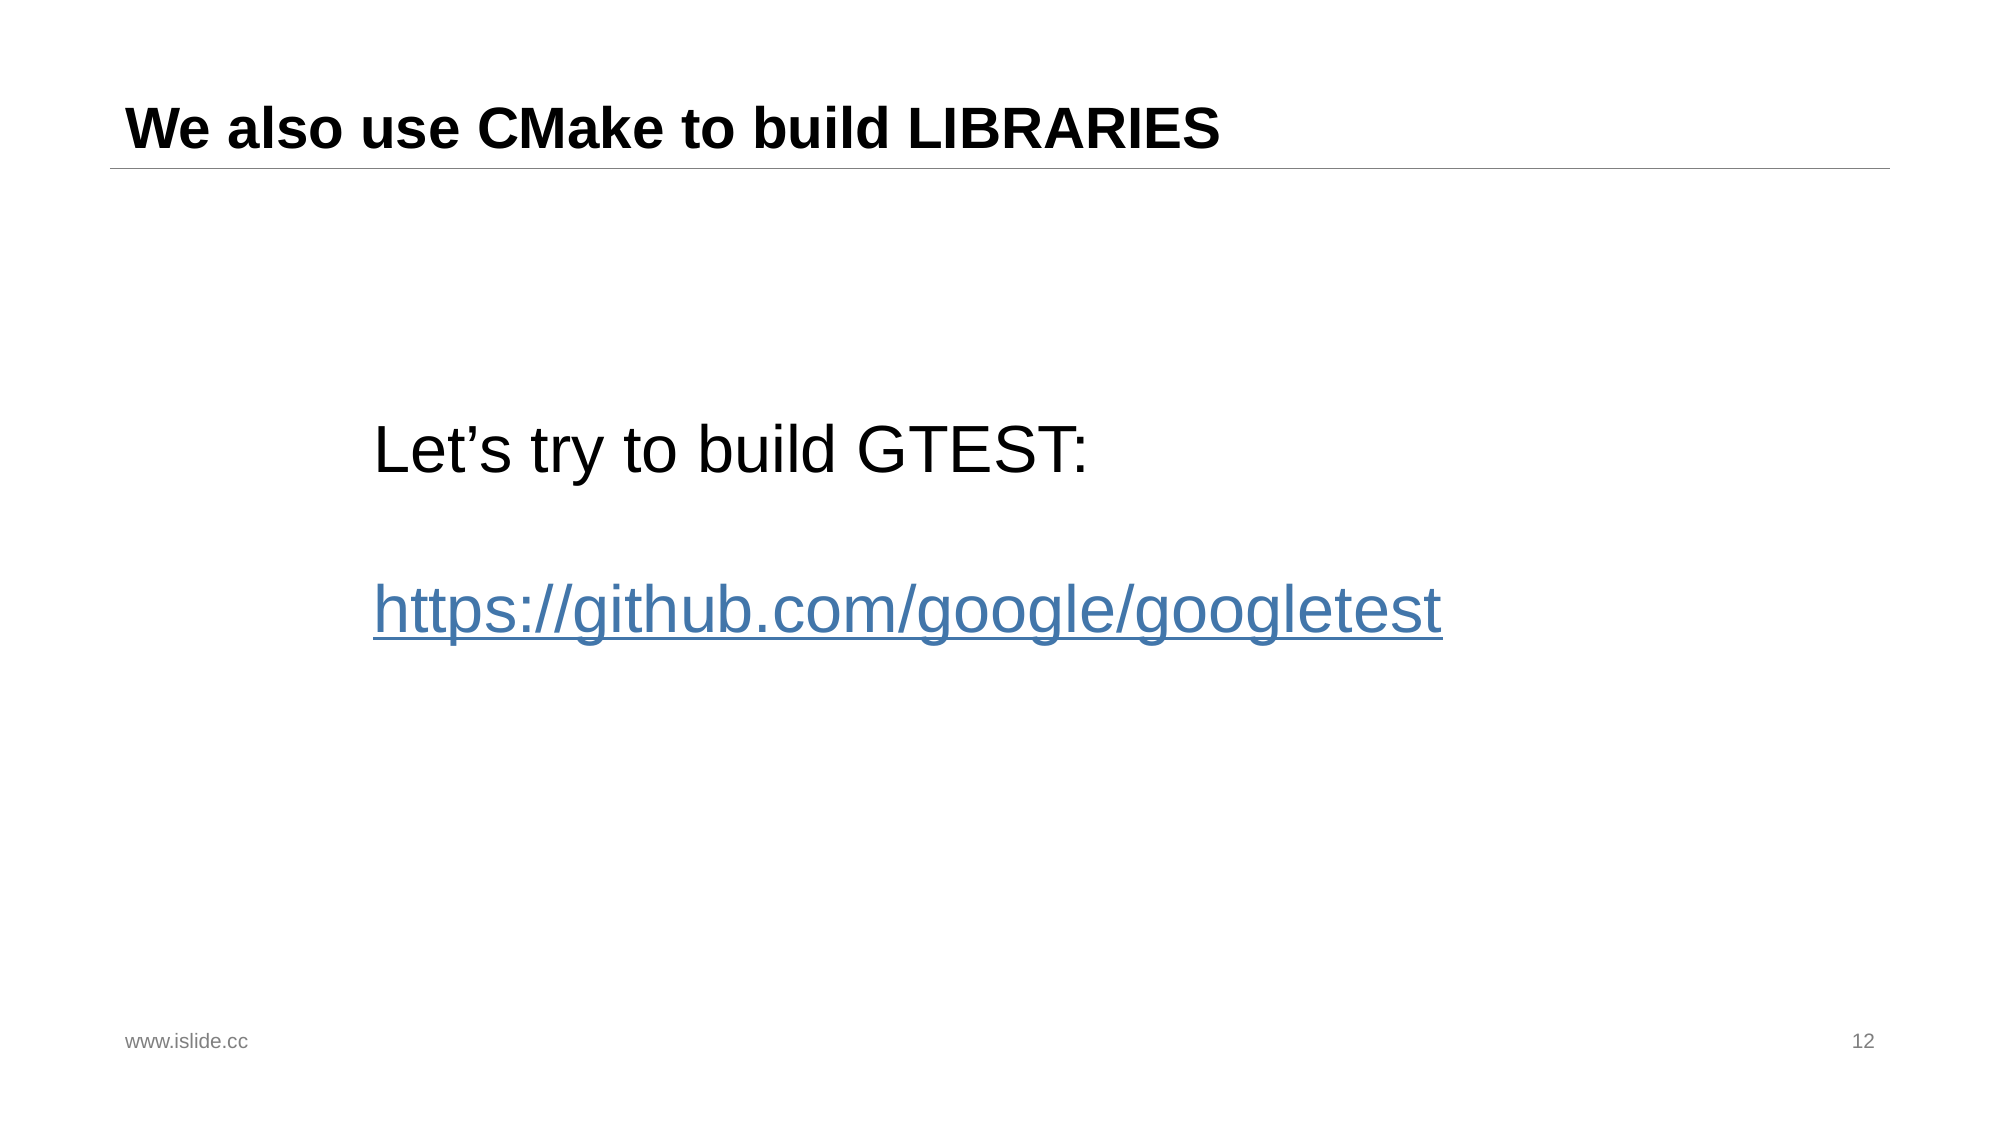

# We also use CMake to build LIBRARIES
Let’s try to build GTEST:

https://github.com/google/googletest
www.islide.cc
12